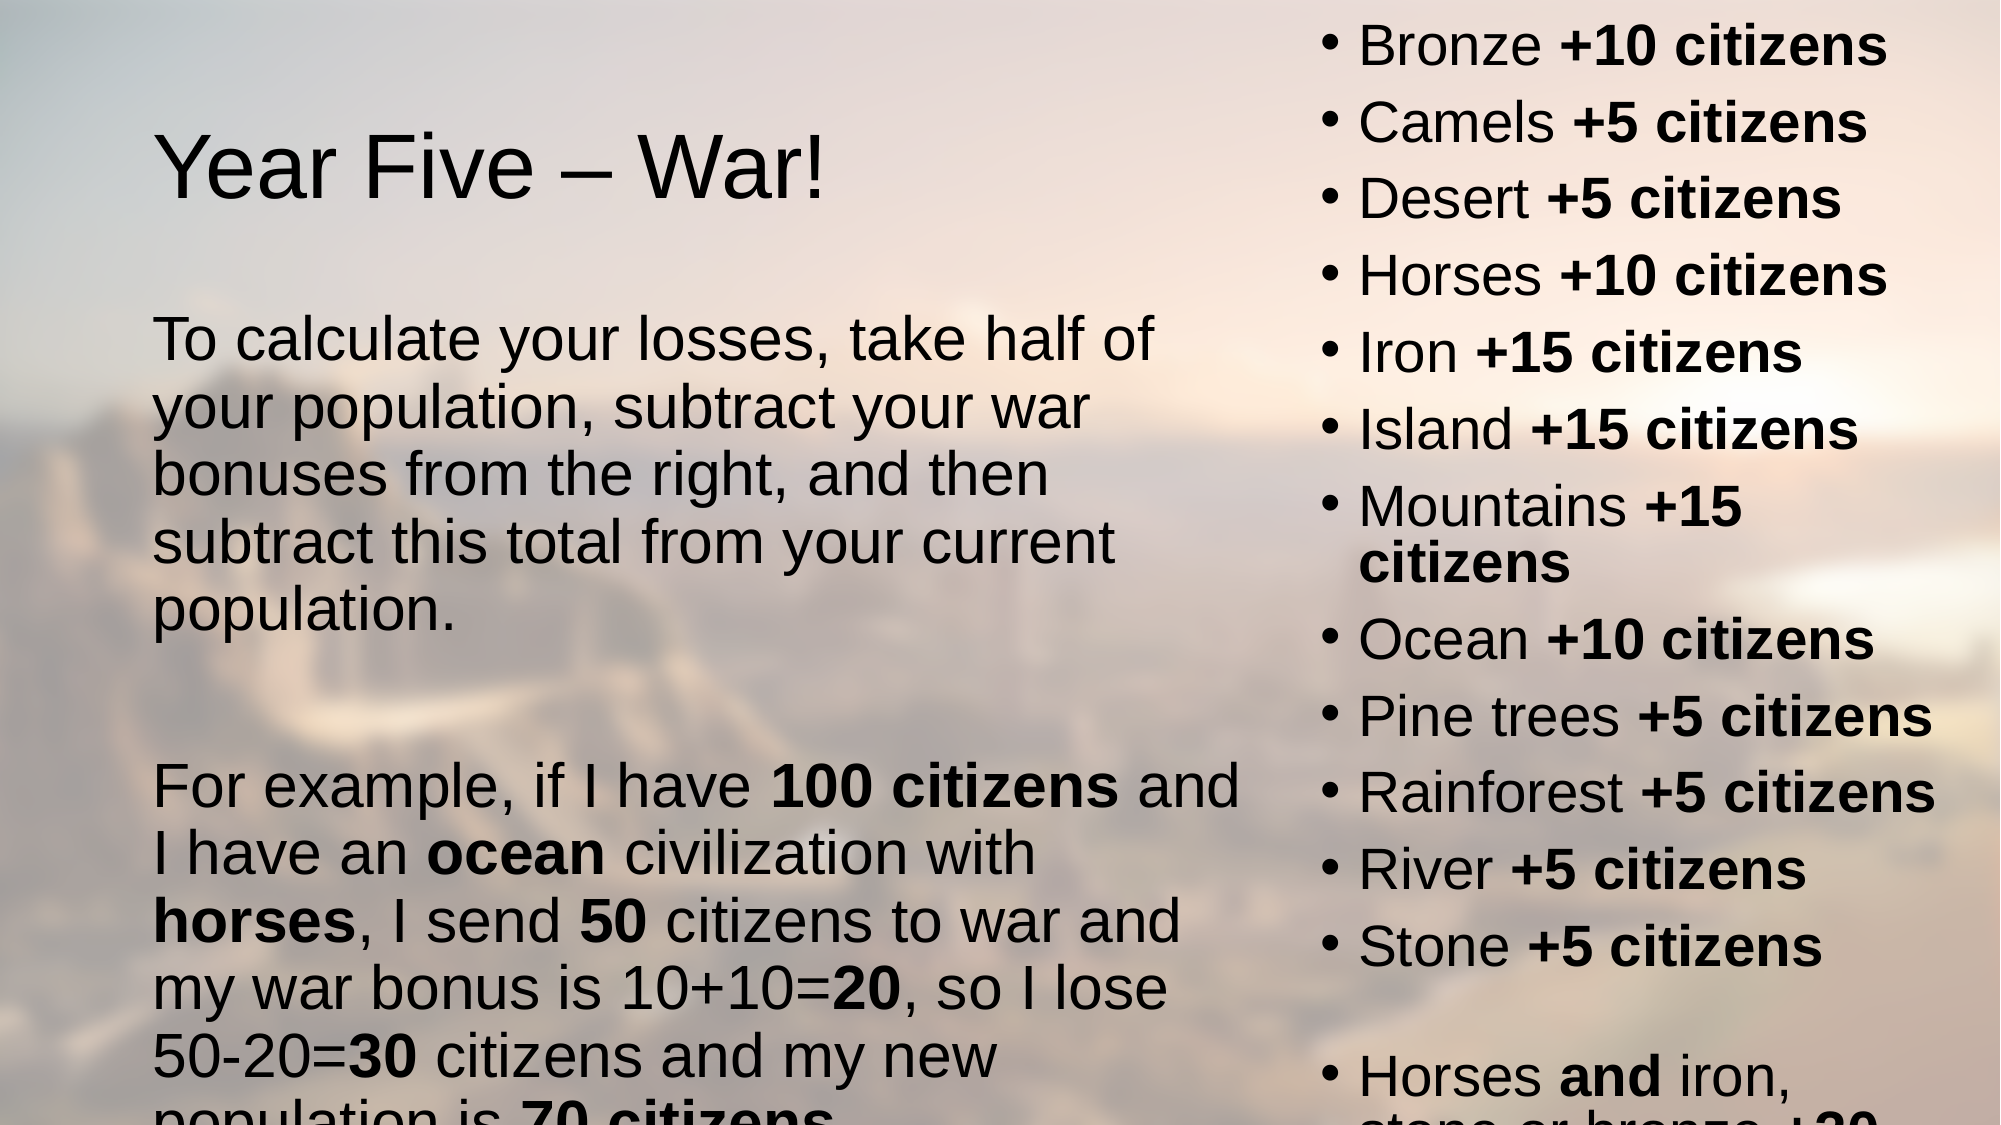

Bronze +10 citizens
Camels +5 citizens
Desert +5 citizens
Horses +10 citizens
Iron +15 citizens
Island +15 citizens
Mountains +15 citizens
Ocean +10 citizens
Pine trees +5 citizens
Rainforest +5 citizens
River +5 citizens
Stone +5 citizens

Horses and iron, stone or bronze +20 citizens

# Year Five – War!
To calculate your losses, take half of your population, subtract your war bonuses from the right, and then subtract this total from your current population.

For example, if I have 100 citizens and I have an ocean civilization with horses, I send 50 citizens to war and my war bonus is 10+10=20, so I lose 50-20=30 citizens and my new population is 70 citizens.